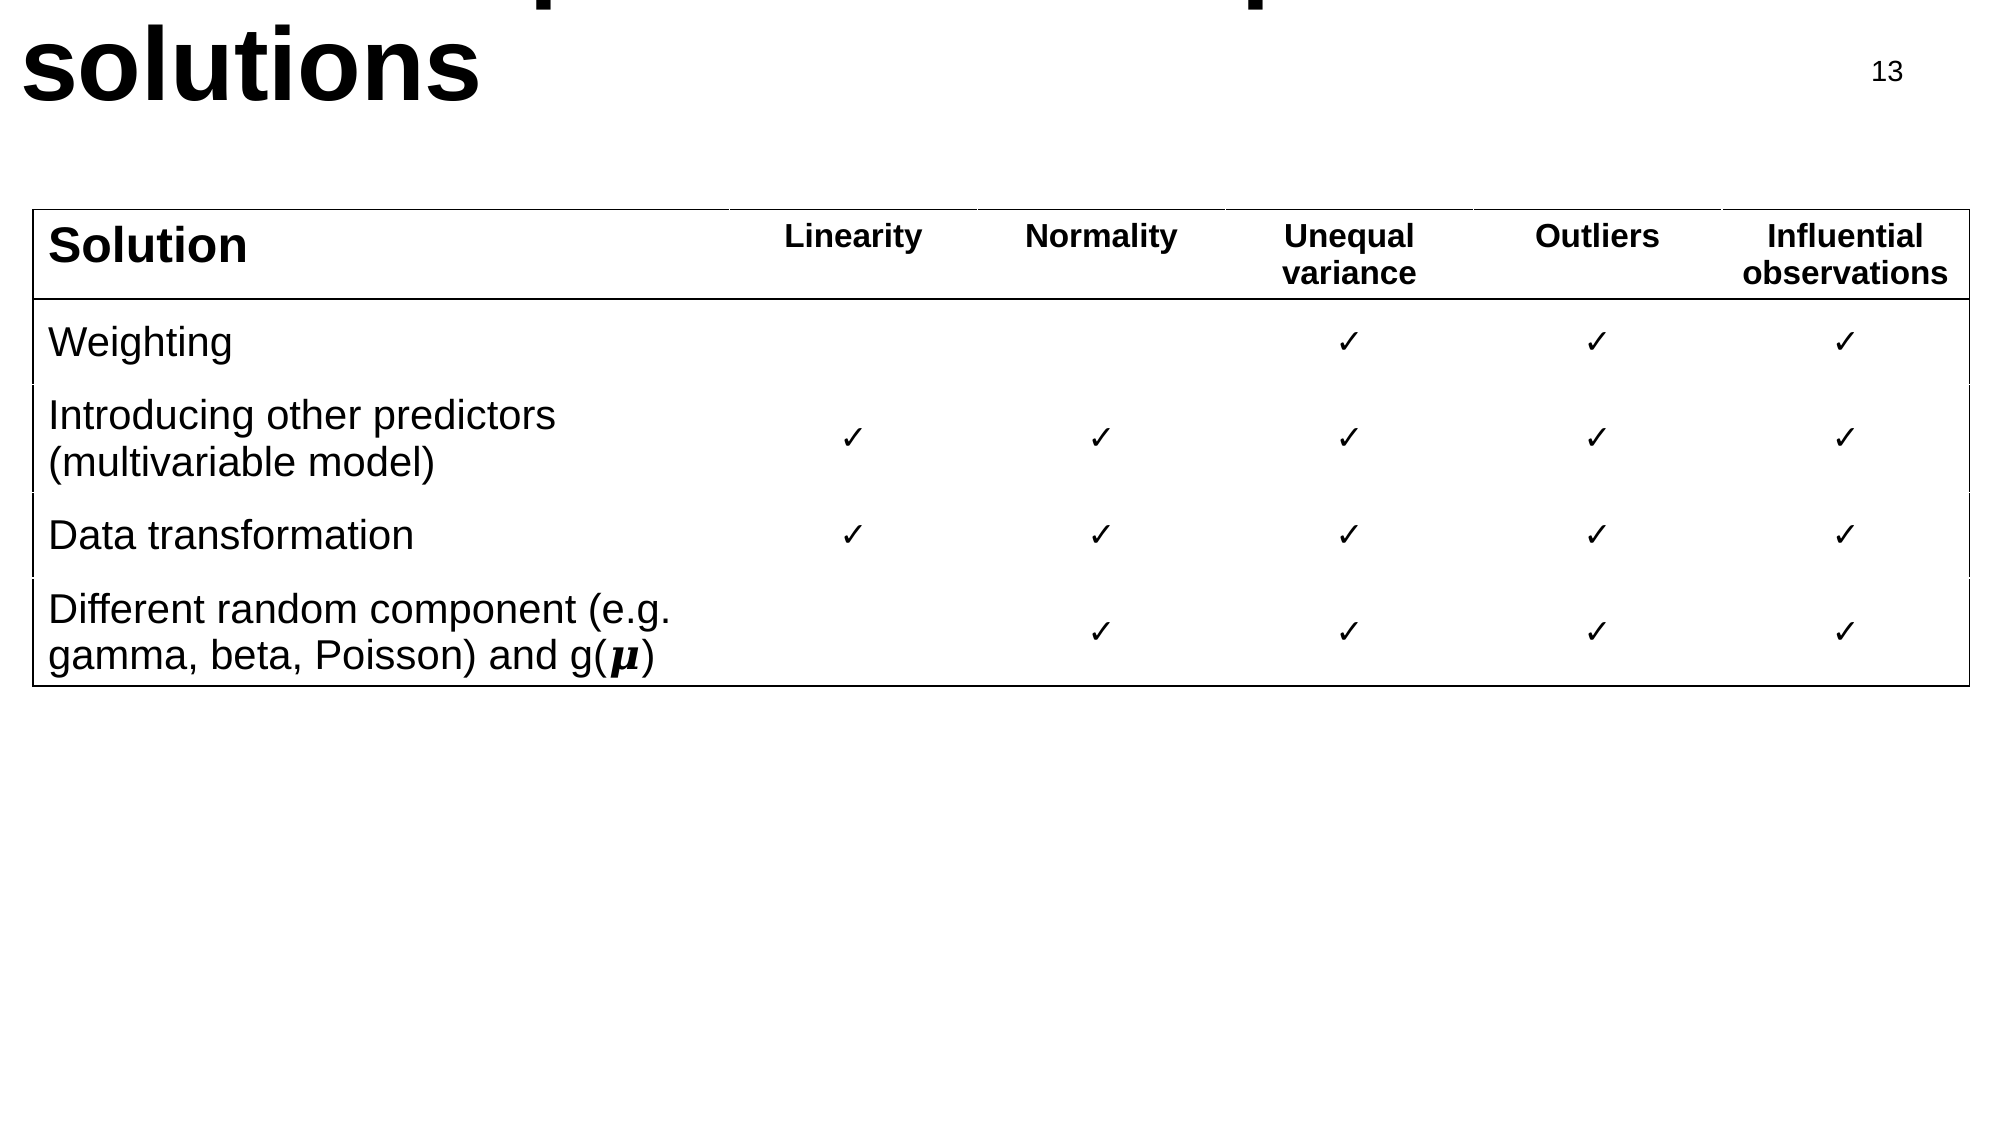

Source of problems and possible solutions
#
13
| Solution | Linearity | Normality | Unequal variance | Outliers | Influential observations |
| --- | --- | --- | --- | --- | --- |
| Weighting |  |  | ✓ | ✓ | ✓ |
| Introducing other predictors (multivariable model) | ✓ | ✓ | ✓ | ✓ | ✓ |
| Data transformation | ✓ | ✓ | ✓ | ✓ | ✓ |
| Different random component (e.g. gamma, beta, Poisson) and g(𝝁) |  | ✓ | ✓ | ✓ | ✓ |